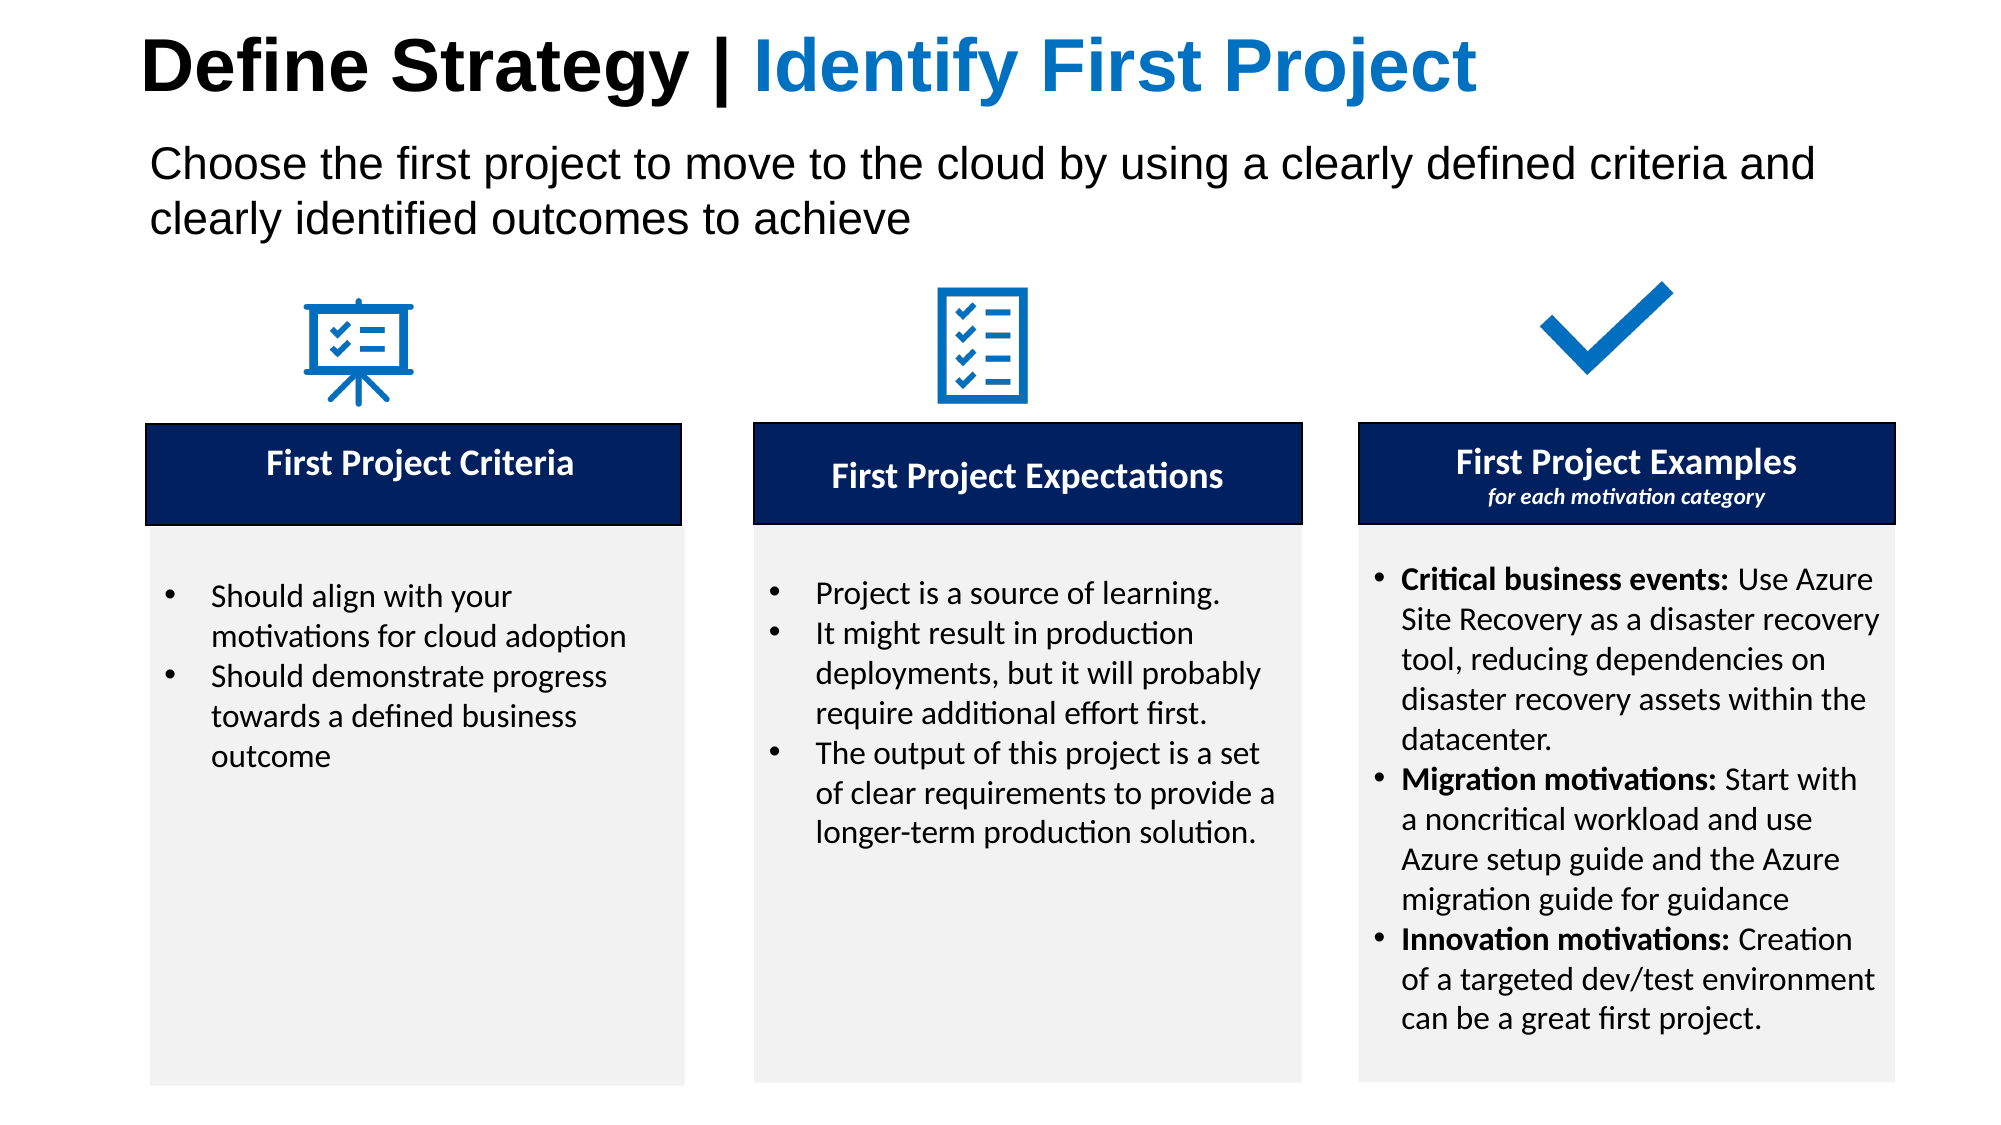

# Define Strategy | Identify First Project
Choose the first project to move to the cloud by using a clearly defined criteria and clearly identified outcomes to achieve

First Project Expectations
First Project Examples
for each motivation category

First Project Criteria

Critical business events: Use Azure Site Recovery as a disaster recovery tool, reducing dependencies on disaster recovery assets within the datacenter.
Migration motivations: Start with a noncritical workload and use Azure setup guide and the Azure migration guide for guidance
Innovation motivations: Creation of a targeted dev/test environment can be a great first project.

Project is a source of learning.
It might result in production deployments, but it will probably require additional effort first.
The output of this project is a set of clear requirements to provide a longer-term production solution.

Should align with your motivations for cloud adoption
Should demonstrate progress towards a defined business outcome